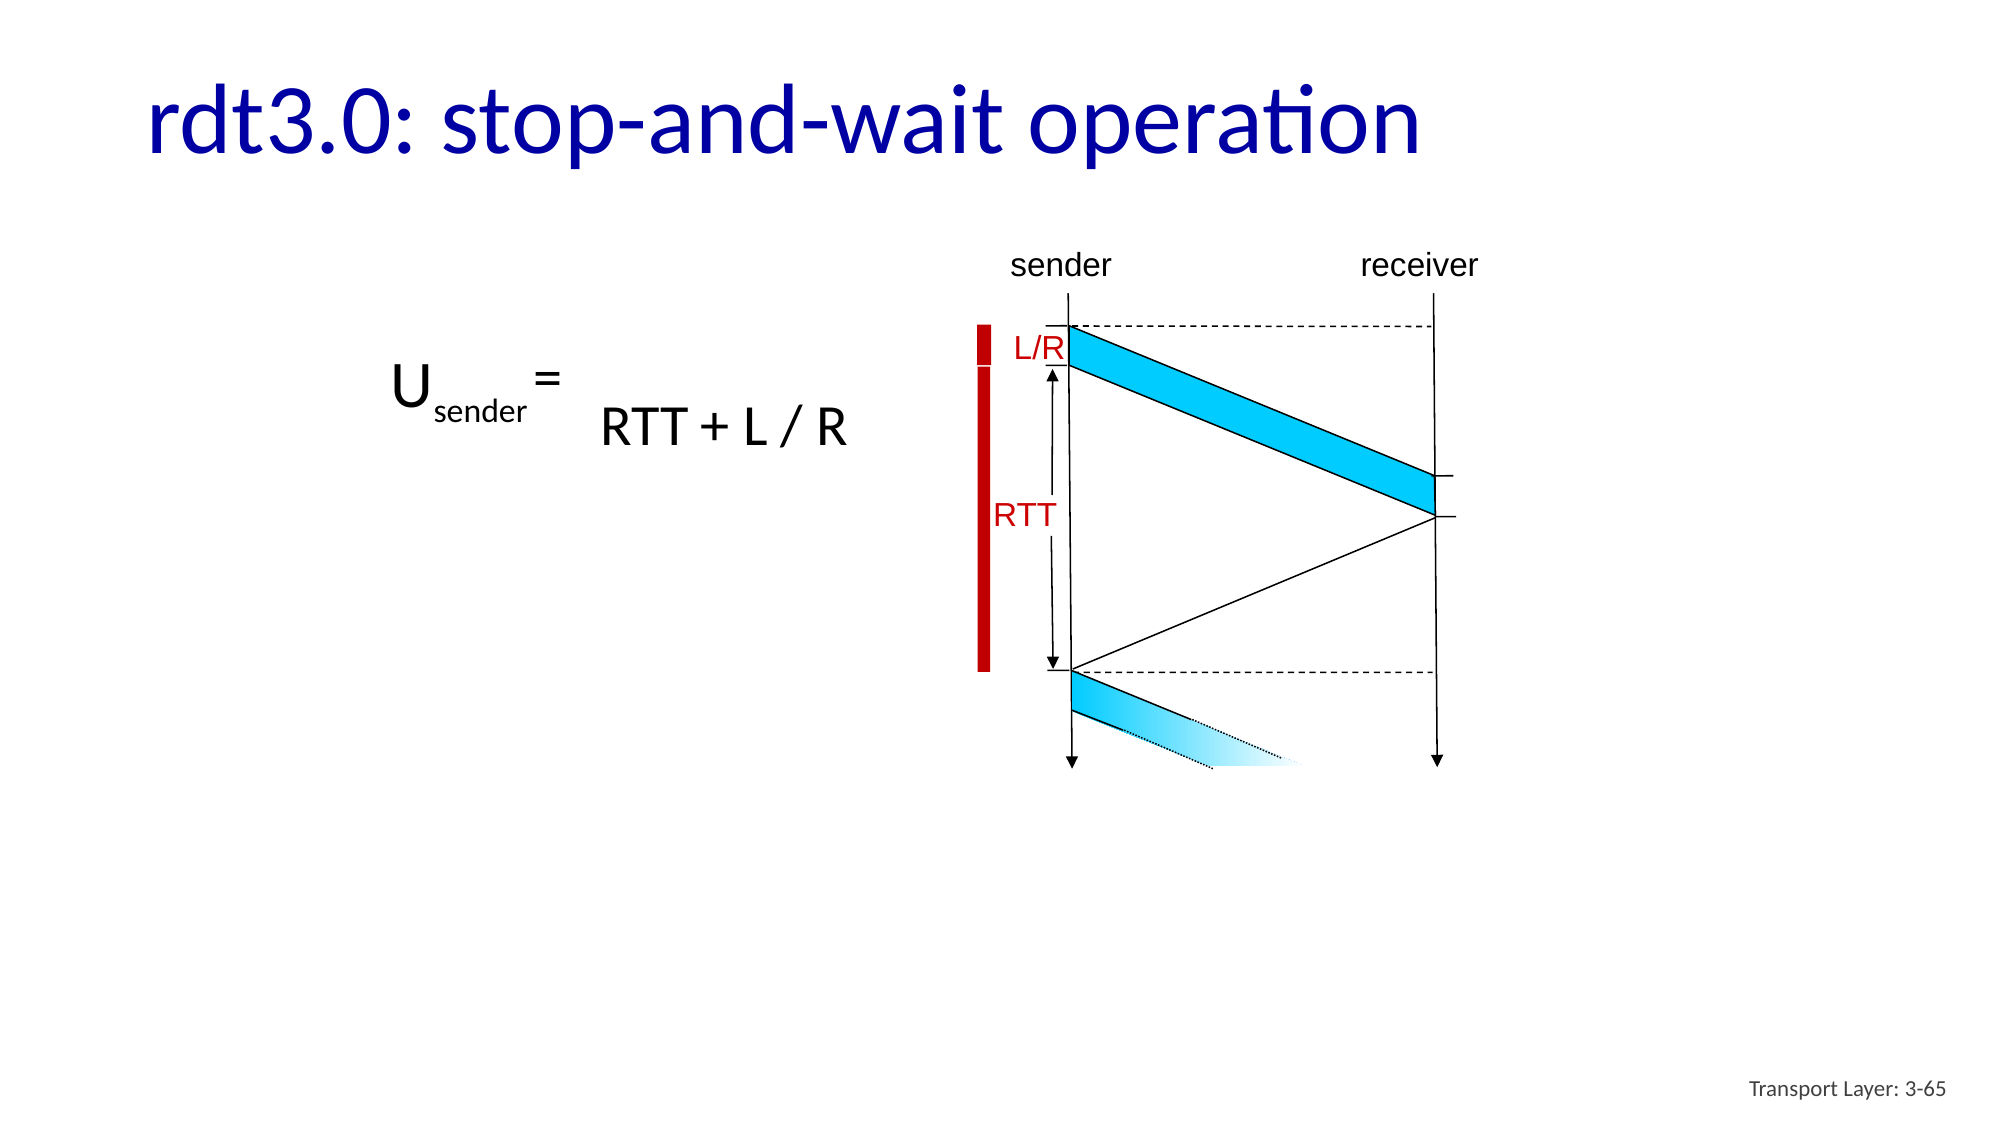

# rdt3.0: stop-and-wait operation
sender
receiver

L/R

=
Usender

RTT

RTT
+ L / R

Transport Layer: 3-65